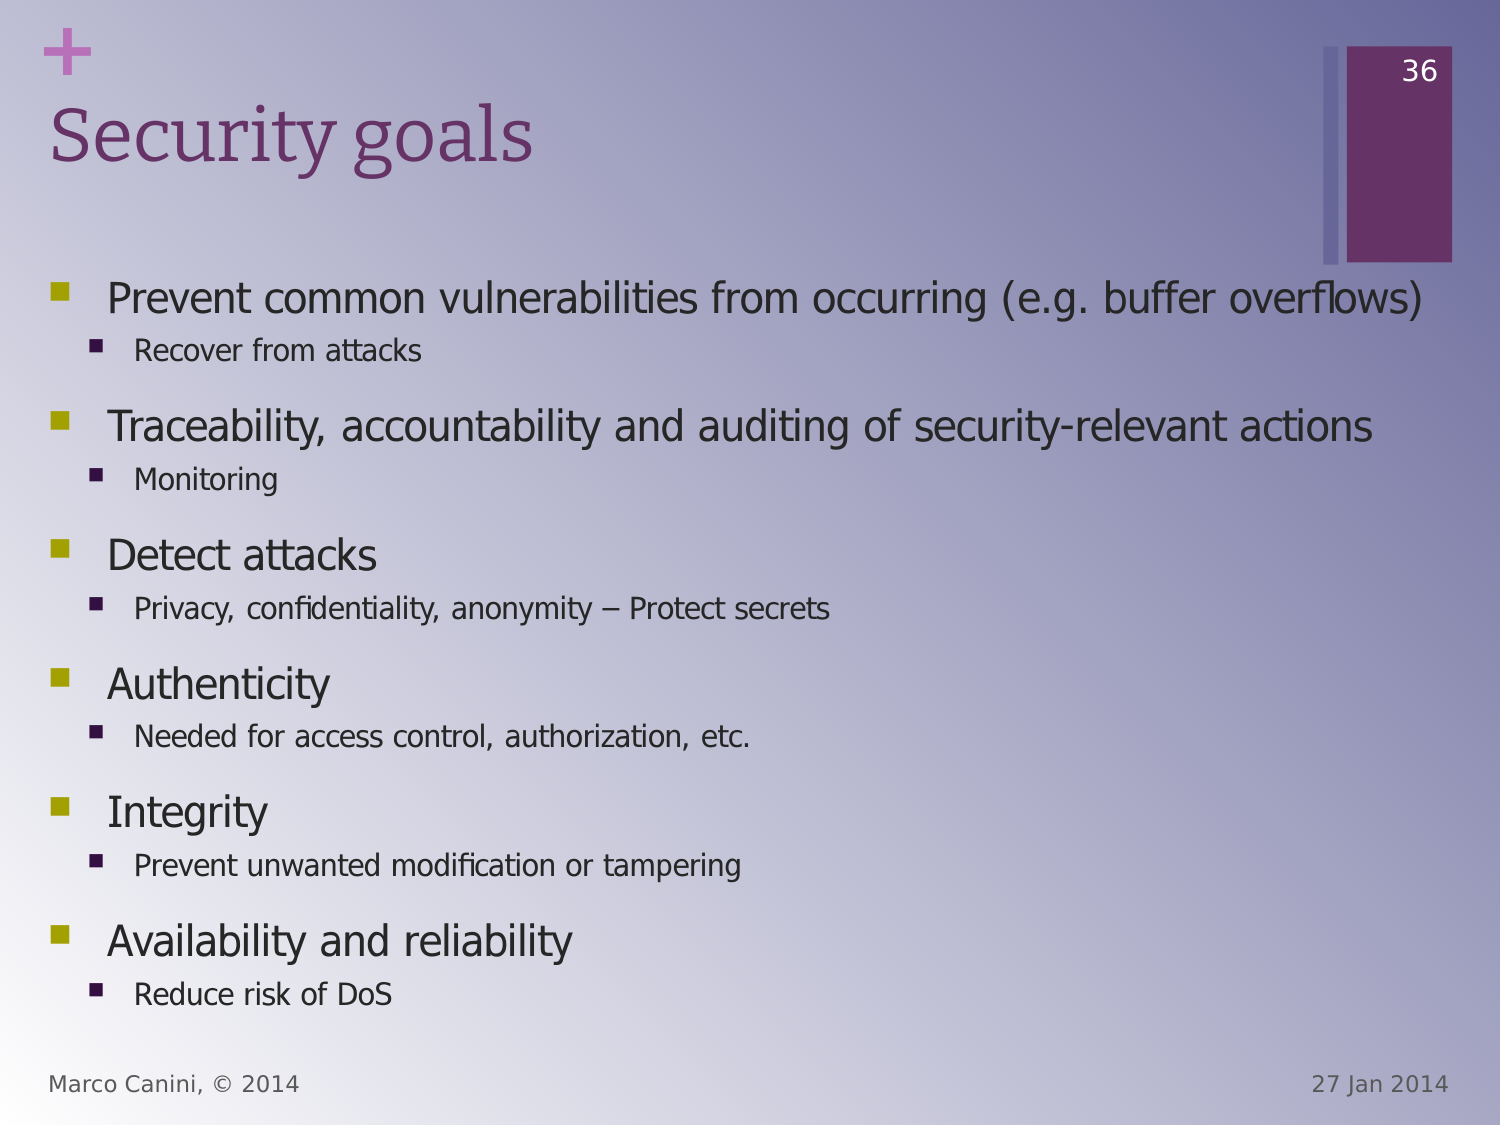

36
# Security goals
Prevent common vulnerabilities from occurring (e.g. buffer overflows)
Recover from attacks
Traceability, accountability and auditing of security-relevant actions
Monitoring
Detect attacks
Privacy, confidentiality, anonymity – Protect secrets
Authenticity
Needed for access control, authorization, etc.
Integrity
Prevent unwanted modification or tampering
Availability and reliability
Reduce risk of DoS
Marco Canini, © 2014
27 Jan 2014